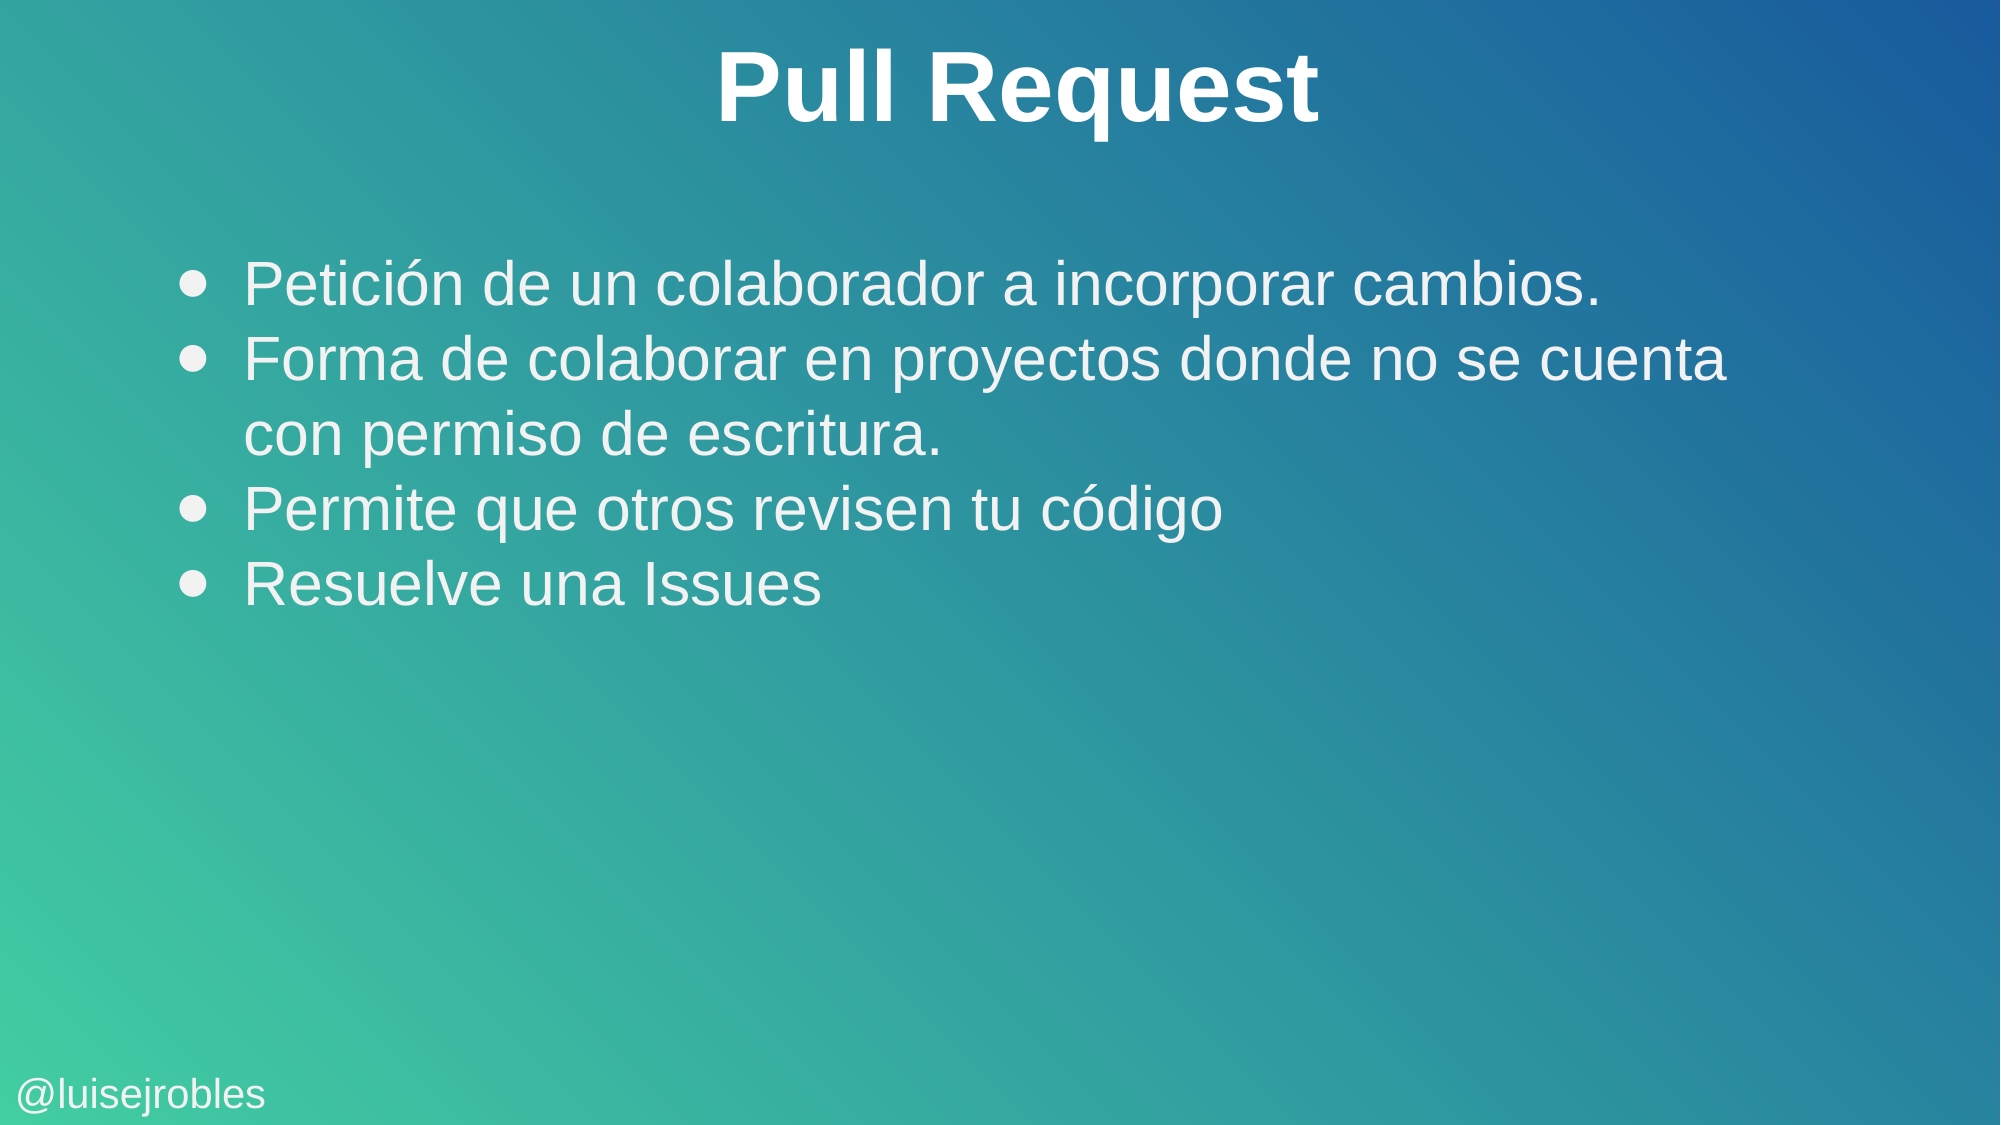

Pull Request
Petición de un colaborador a incorporar cambios.
Forma de colaborar en proyectos donde no se cuenta con permiso de escritura.
Permite que otros revisen tu código
Resuelve una Issues
@luisejrobles